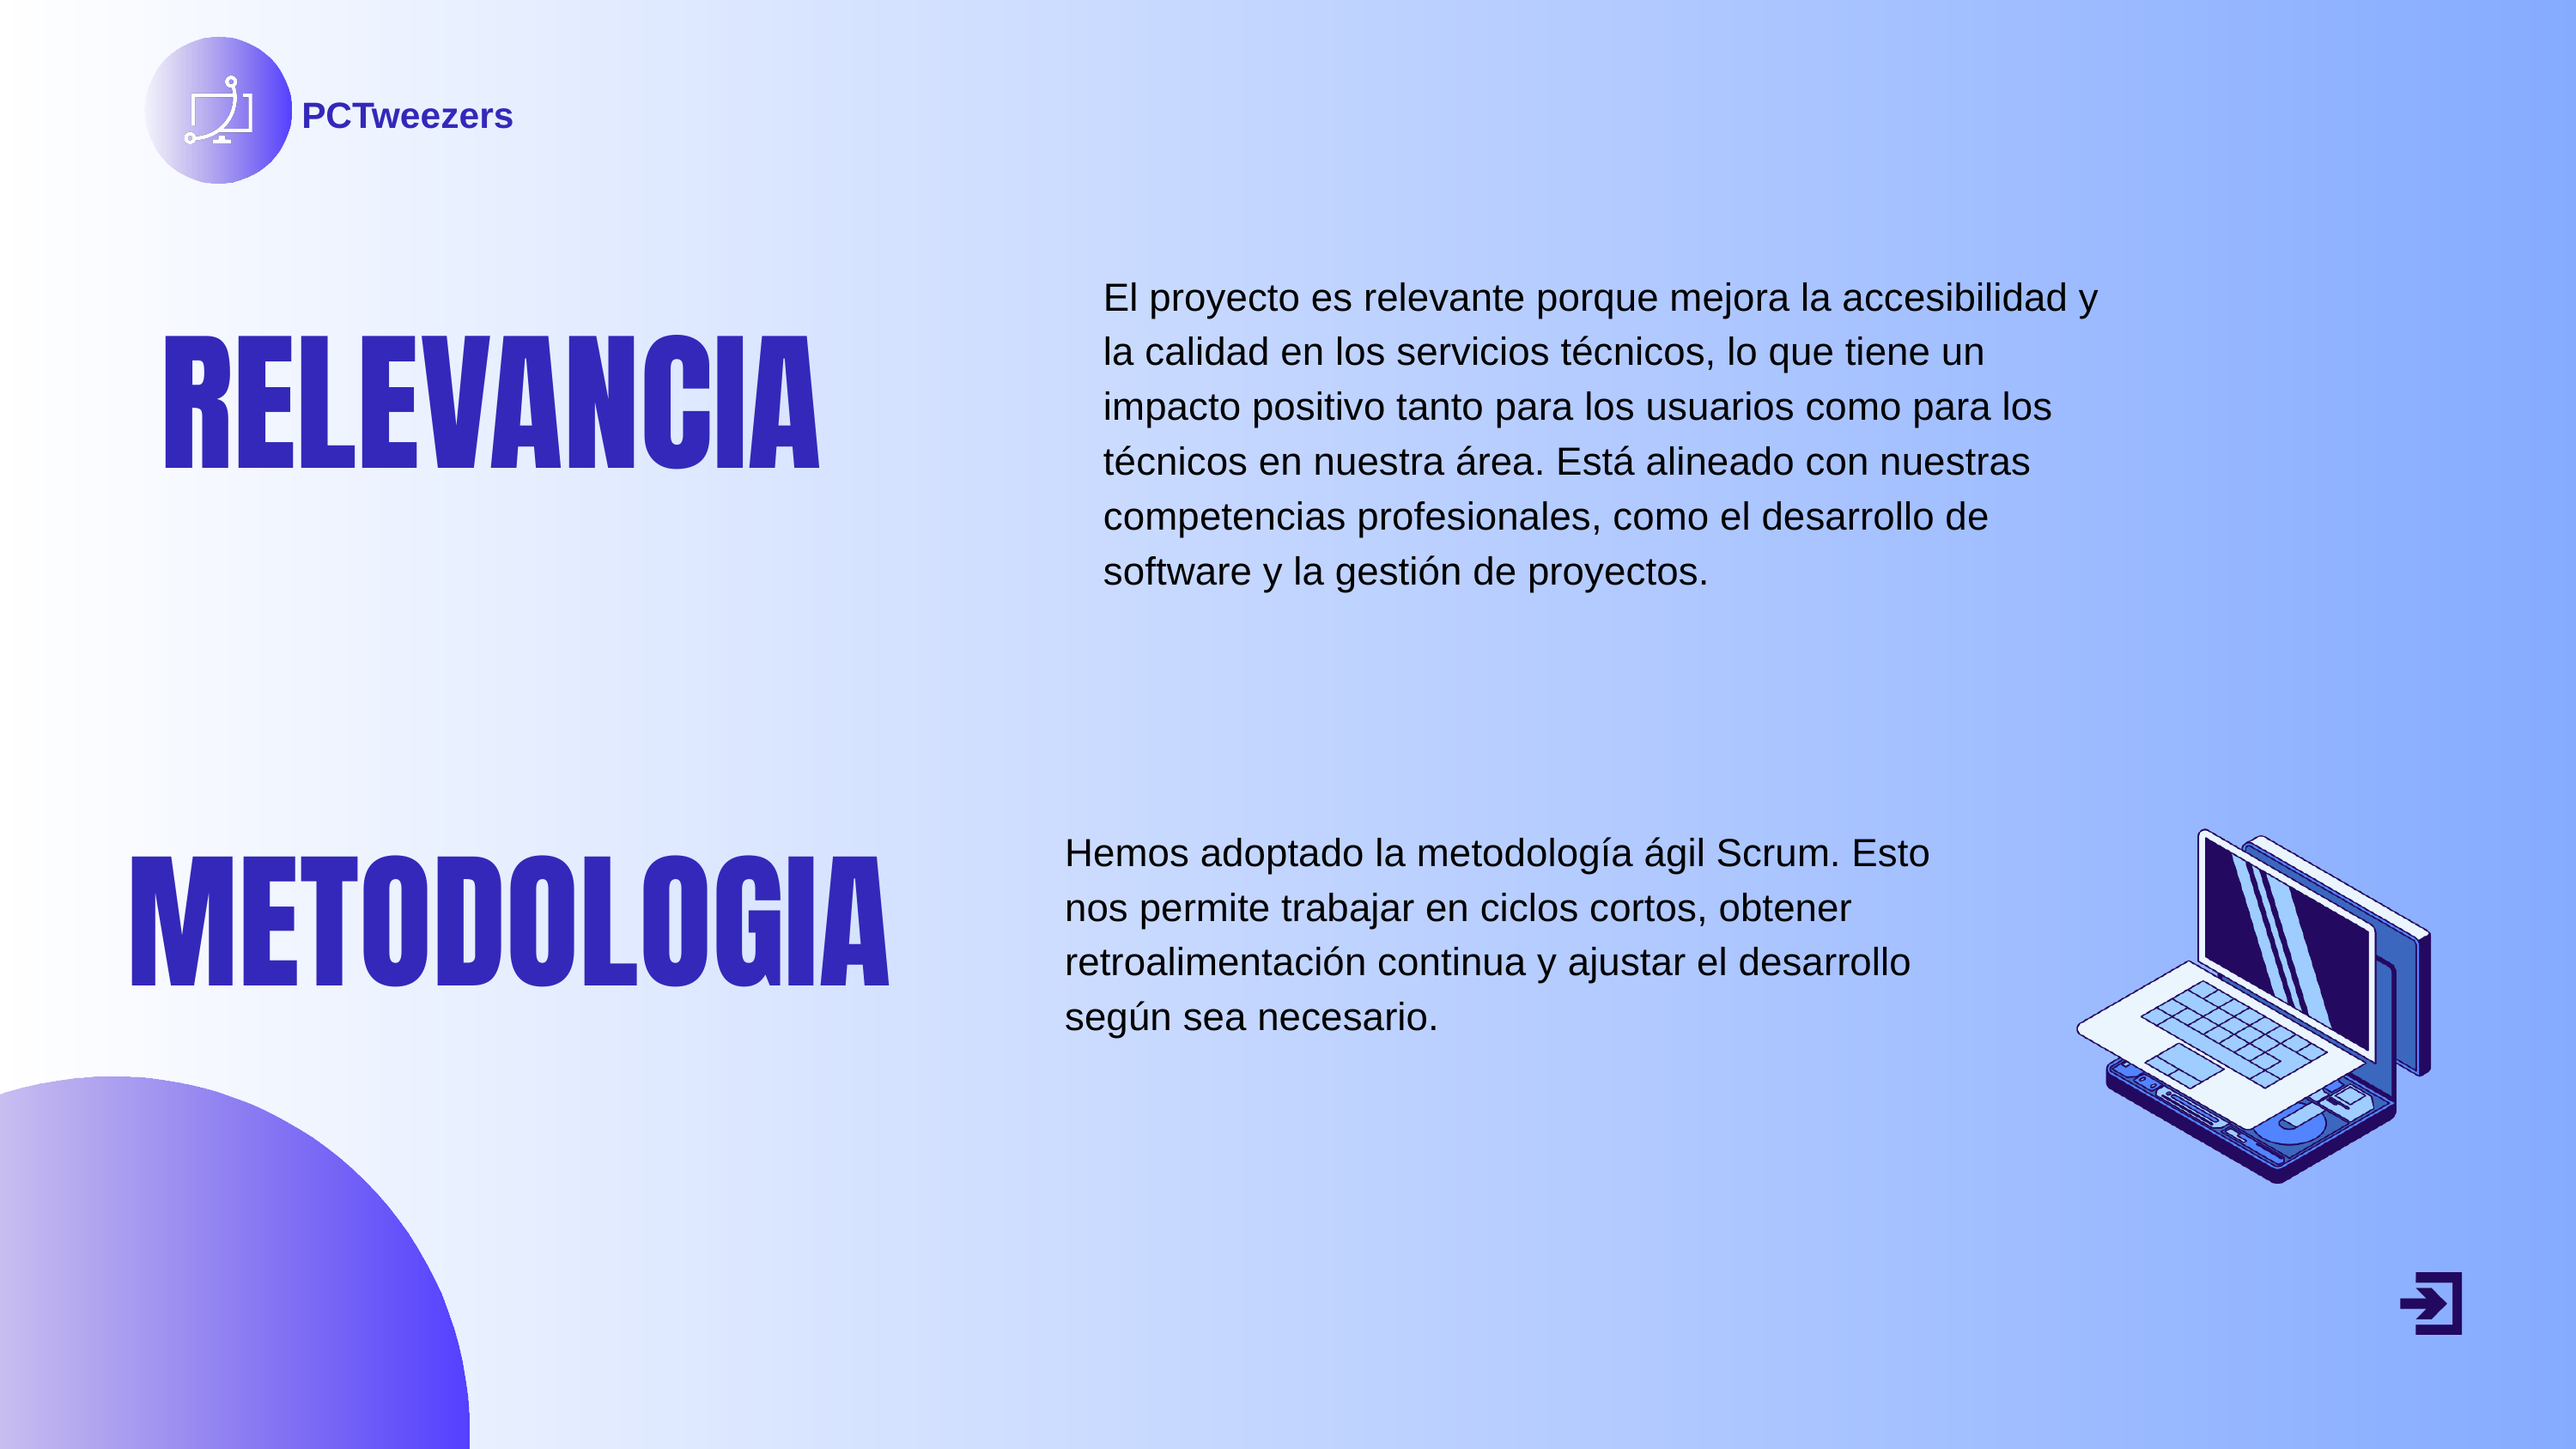

PCTweezers
El proyecto es relevante porque mejora la accesibilidad y la calidad en los servicios técnicos, lo que tiene un impacto positivo tanto para los usuarios como para los técnicos en nuestra área. Está alineado con nuestras competencias profesionales, como el desarrollo de software y la gestión de proyectos.

RELEVANCIA

METODOLOGIA
Hemos adoptado la metodología ágil Scrum. Esto nos permite trabajar en ciclos cortos, obtener retroalimentación continua y ajustar el desarrollo según sea necesario.